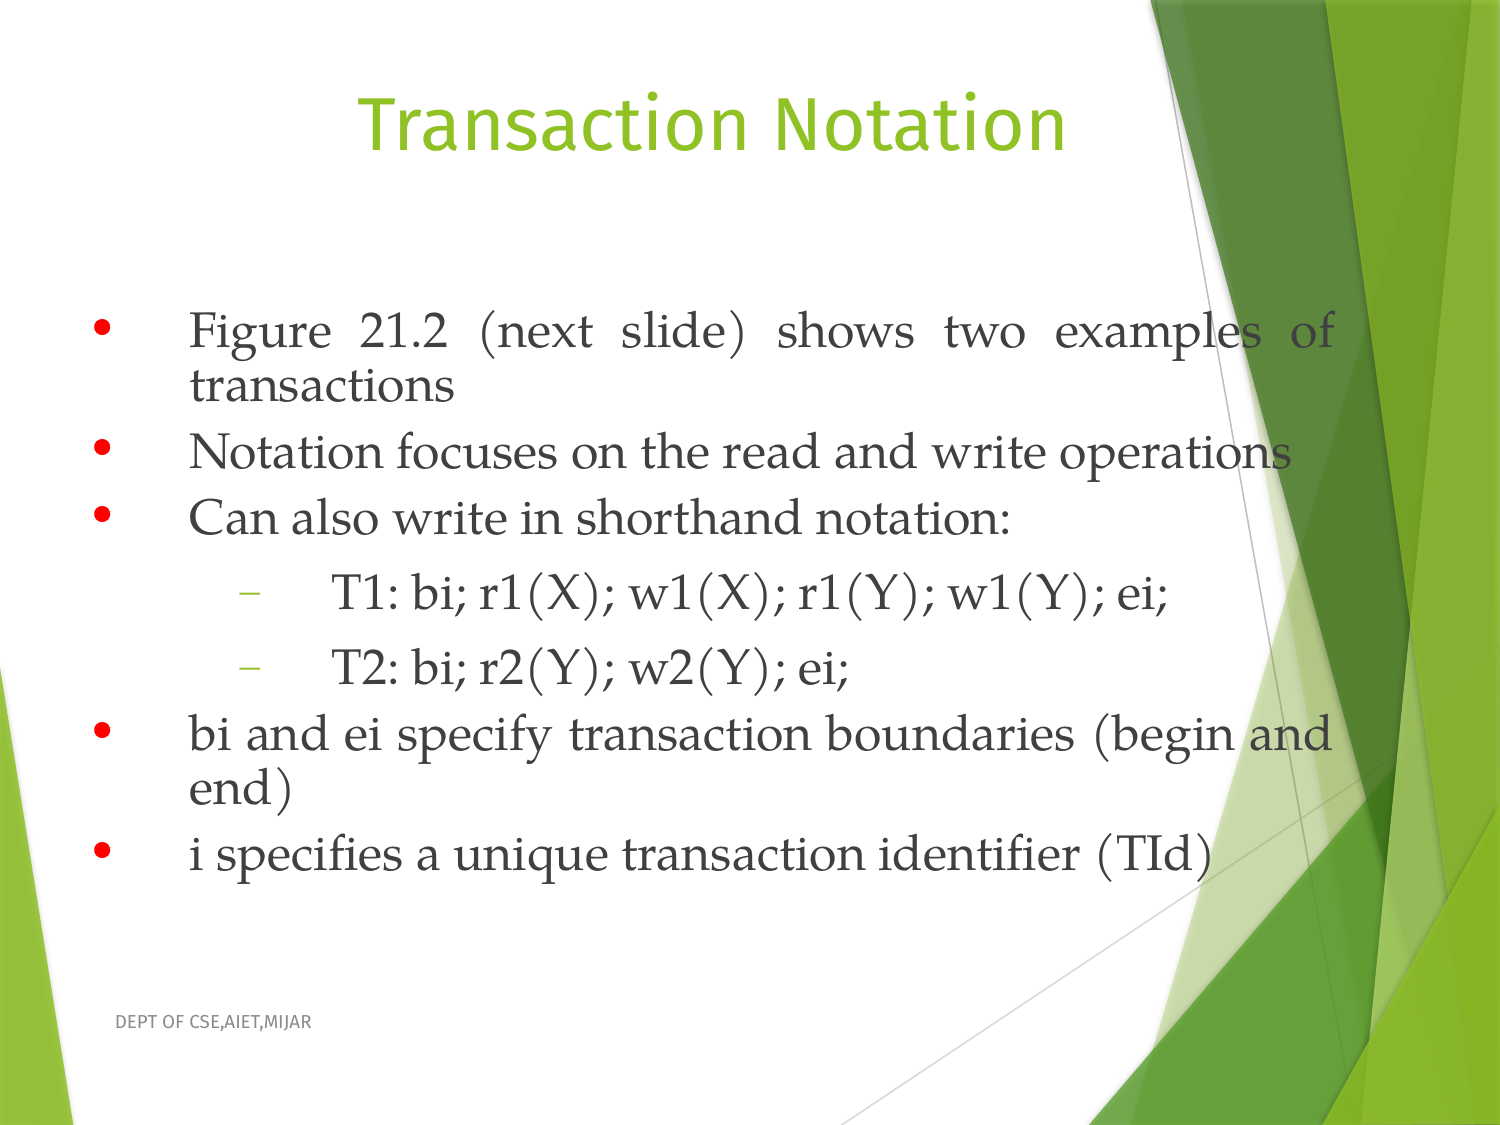

# Transaction Notation

Figure 21.2 (next slide) shows two examples of transactions
Notation focuses on the read and write operations
Can also write in shorthand notation:
T1: bi; r1(X); w1(X); r1(Y); w1(Y); ei;
T2: bi; r2(Y); w2(Y); ei;
bi and ei specify transaction boundaries (begin and end)
i specifies a unique transaction identifier (TId)
DEPT OF CSE,AIET,MIJAR